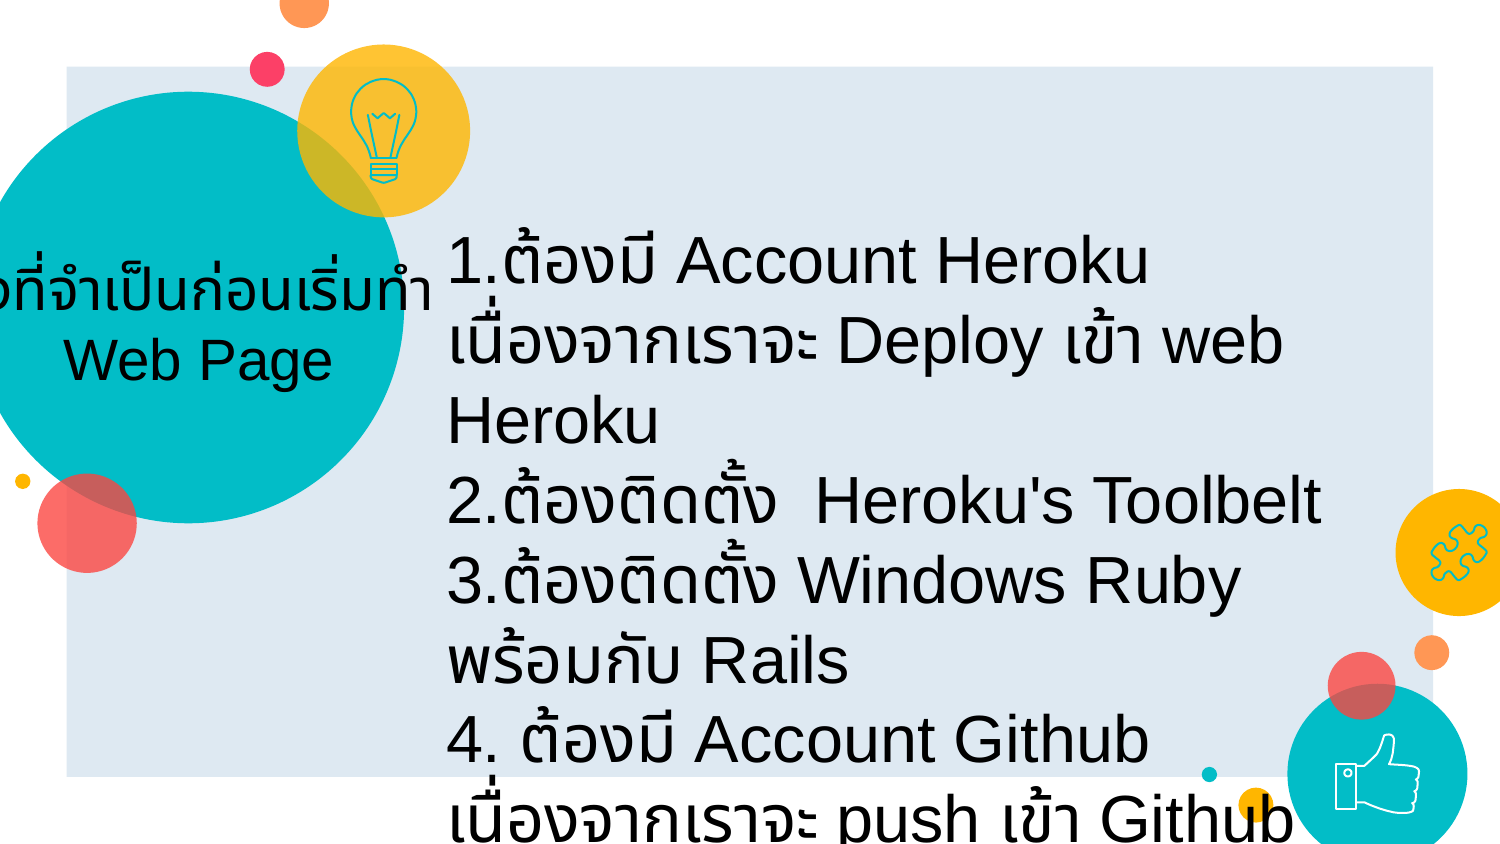

1.ต้องมี Account Heroku เนื่องจากเราจะ Deploy เข้า web Heroku
2.ต้องติดตั้ง  Heroku's Toolbelt
3.ต้องติดตั้ง Windows Ruby พร้อมกับ Rails
4. ต้องมี Account Github เนื่องจากเราจะ push เข้า Github
สิ่งที่จำเป็นก่อนเริ่มทำ
Web Page